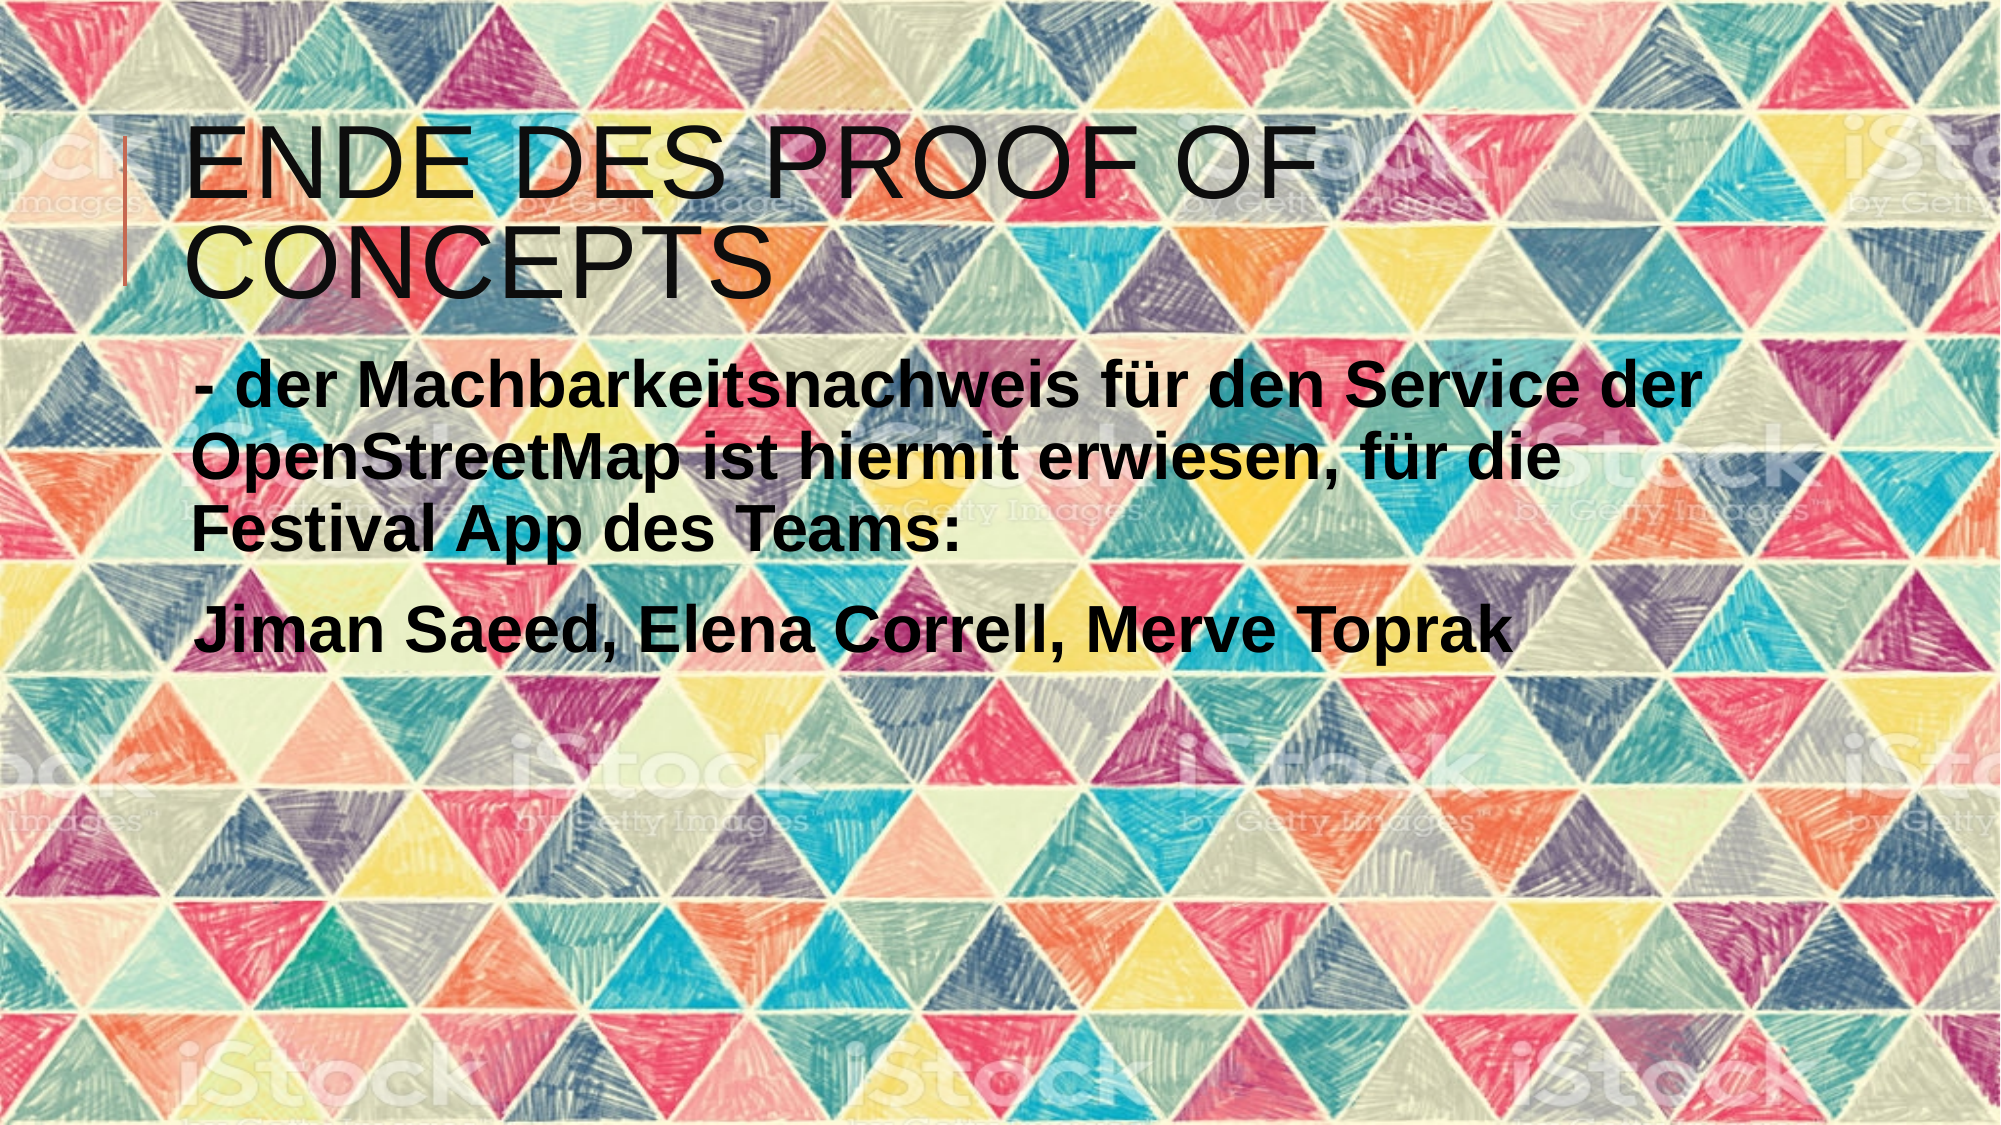

# Ende des proof of concepts
- der Machbarkeitsnachweis für den Service der OpenStreetMap ist hiermit erwiesen, für die Festival App des Teams:
Jiman Saeed, Elena Correll, Merve Toprak